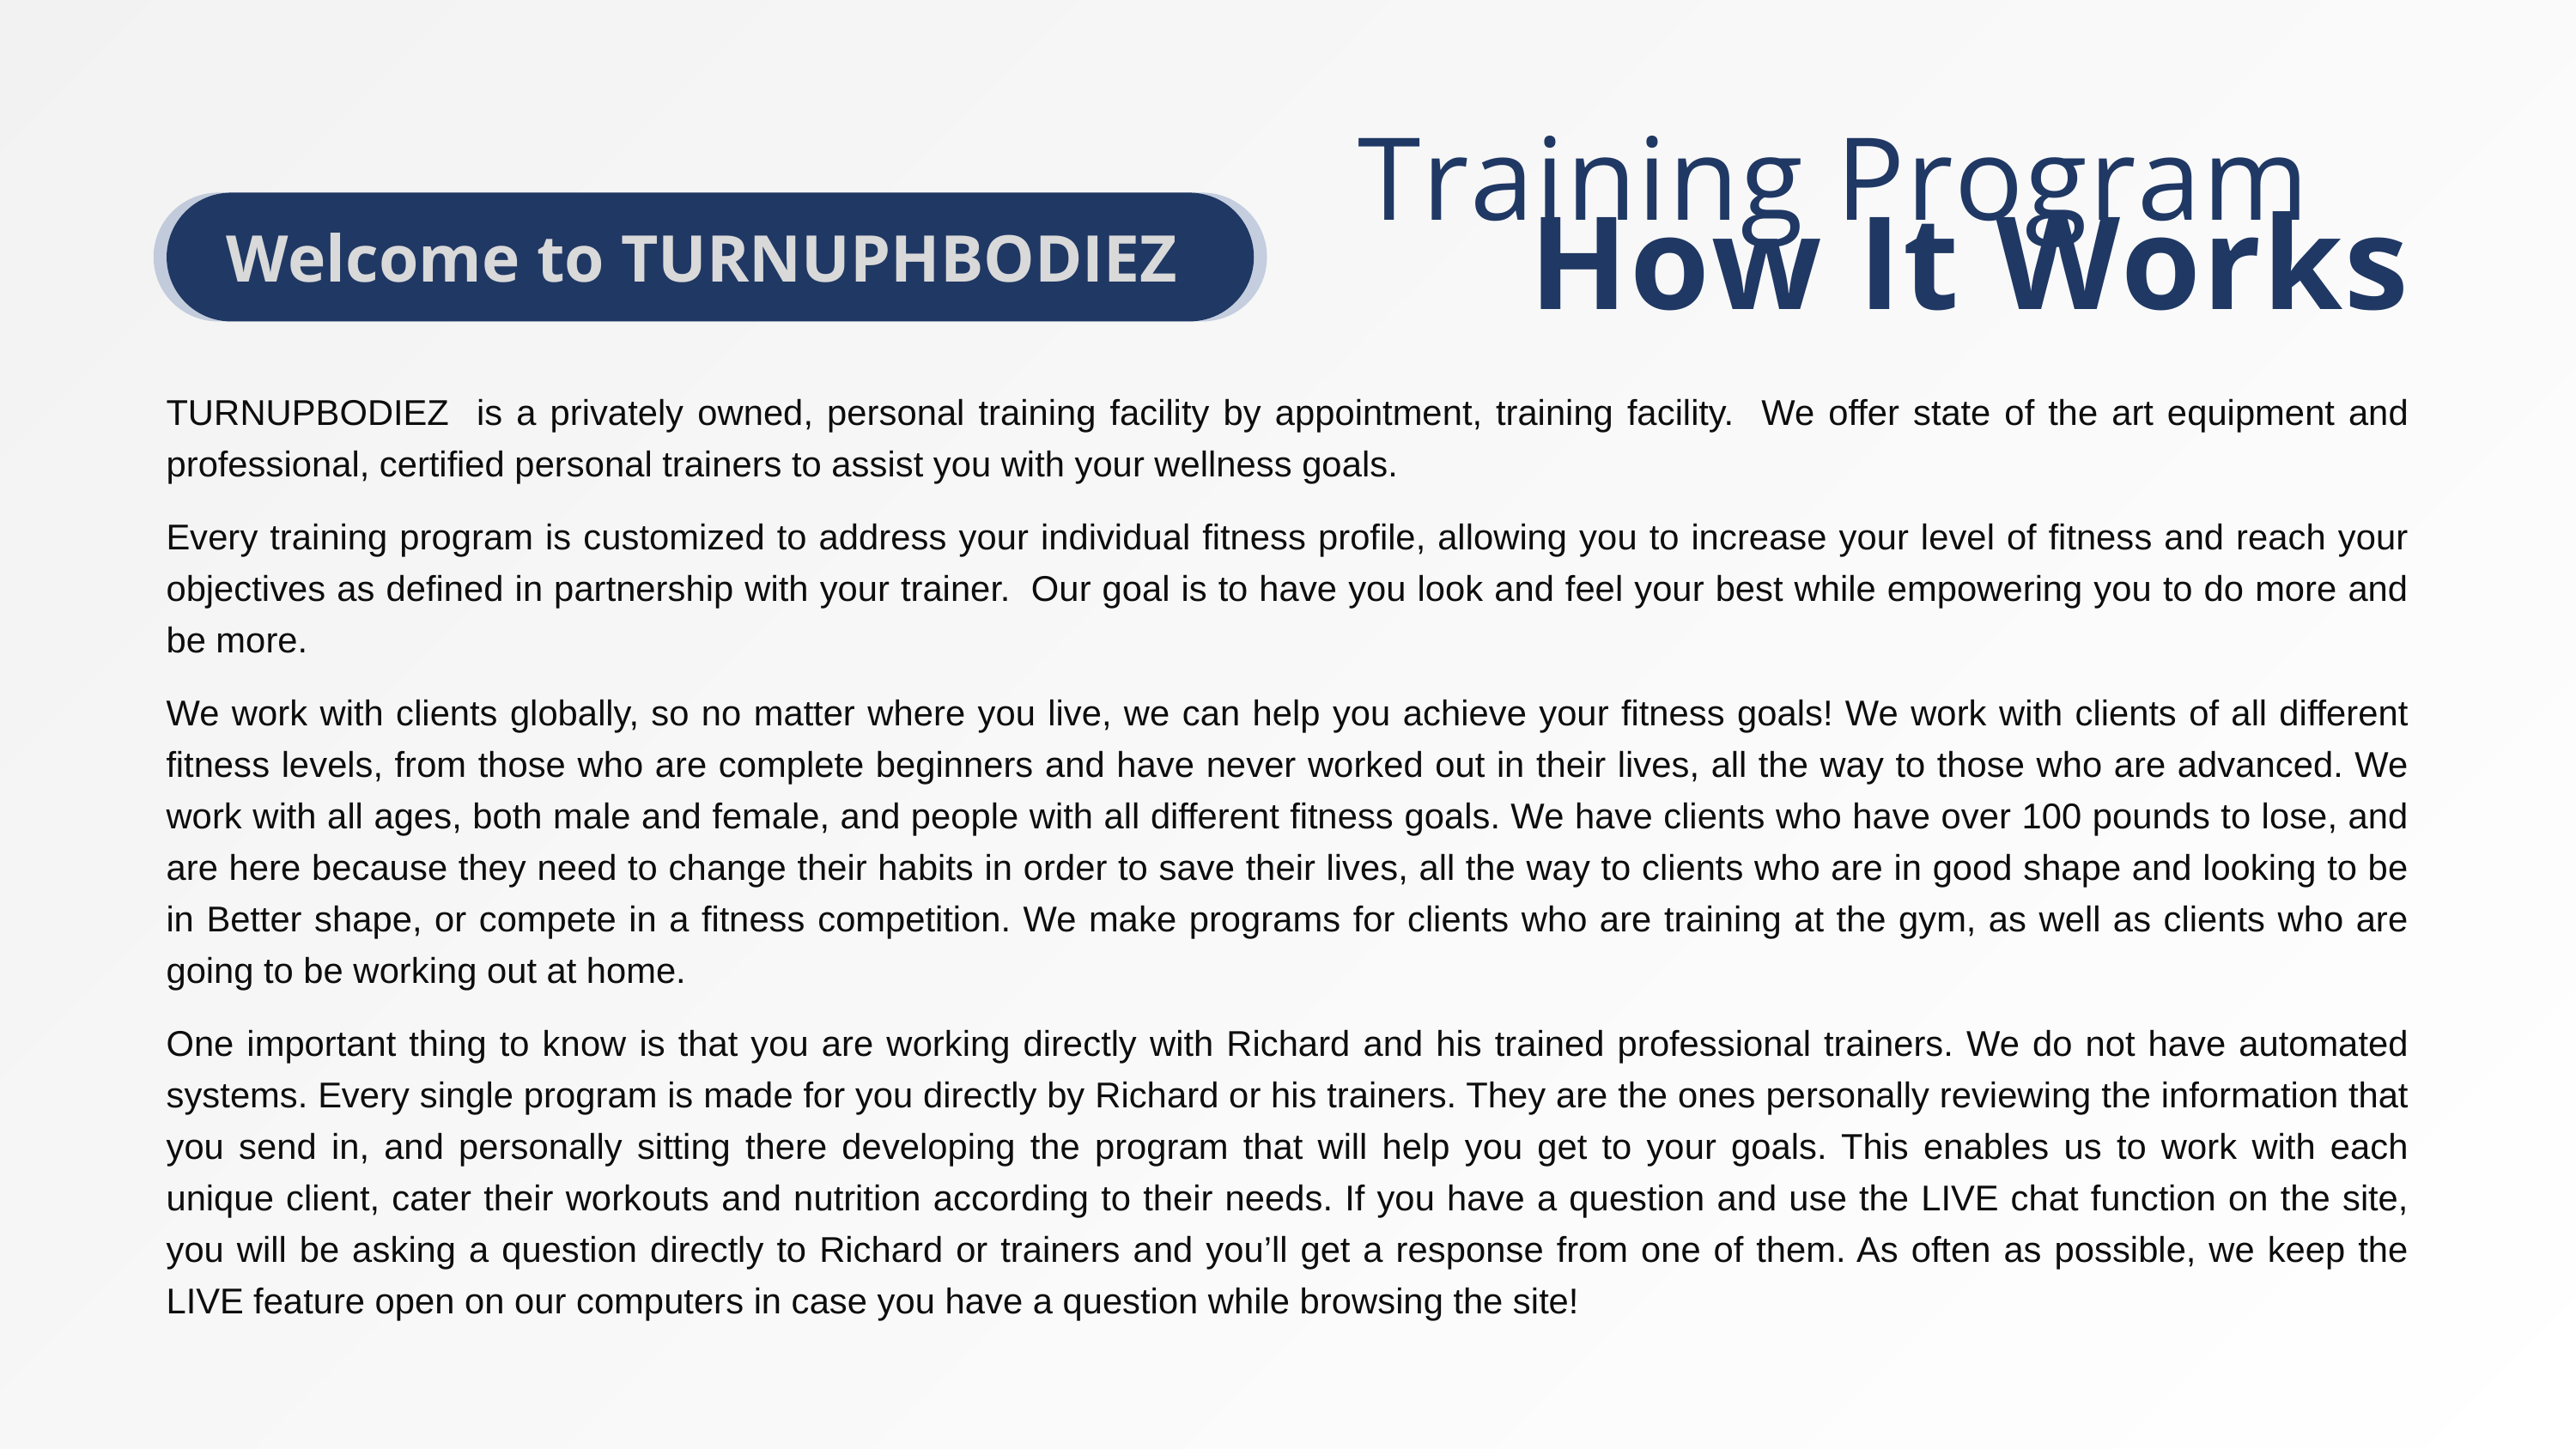

Training Program
How It Works

Welcome to TURNUPHBODIEZ
TURNUPBODIEZ  is a privately owned, personal training facility by appointment, training facility.  We offer state of the art equipment and professional, certified personal trainers to assist you with your wellness goals.
Every training program is customized to address your individual fitness profile, allowing you to increase your level of fitness and reach your objectives as defined in partnership with your trainer.  Our goal is to have you look and feel your best while empowering you to do more and be more.
We work with clients globally, so no matter where you live, we can help you achieve your fitness goals! We work with clients of all different fitness levels, from those who are complete beginners and have never worked out in their lives, all the way to those who are advanced. We work with all ages, both male and female, and people with all different fitness goals. We have clients who have over 100 pounds to lose, and are here because they need to change their habits in order to save their lives, all the way to clients who are in good shape and looking to be in Better shape, or compete in a fitness competition. We make programs for clients who are training at the gym, as well as clients who are going to be working out at home.
One important thing to know is that you are working directly with Richard and his trained professional trainers. We do not have automated systems. Every single program is made for you directly by Richard or his trainers. They are the ones personally reviewing the information that you send in, and personally sitting there developing the program that will help you get to your goals. This enables us to work with each unique client, cater their workouts and nutrition according to their needs. If you have a question and use the LIVE chat function on the site, you will be asking a question directly to Richard or trainers and you’ll get a response from one of them. As often as possible, we keep the LIVE feature open on our computers in case you have a question while browsing the site!